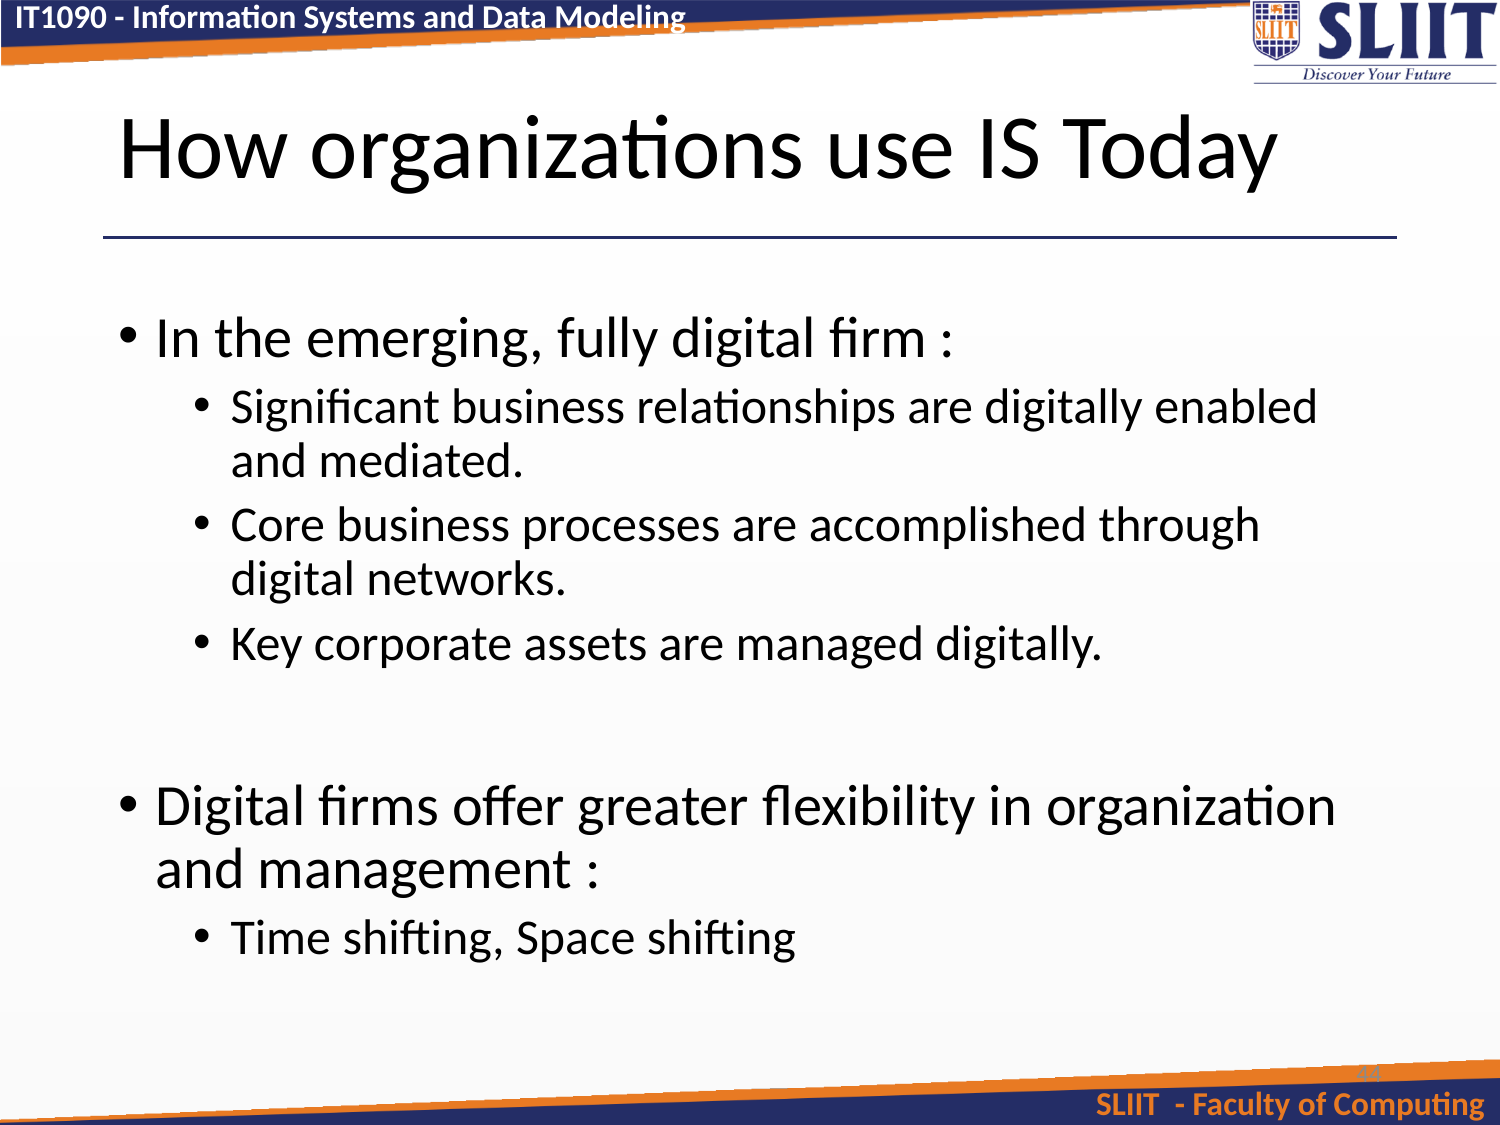

# How organizations use IS Today
In the emerging, fully digital firm :
Significant business relationships are digitally enabled and mediated.
Core business processes are accomplished through digital networks.
Key corporate assets are managed digitally.

Digital firms offer greater flexibility in organization and management :
Time shifting, Space shifting

44